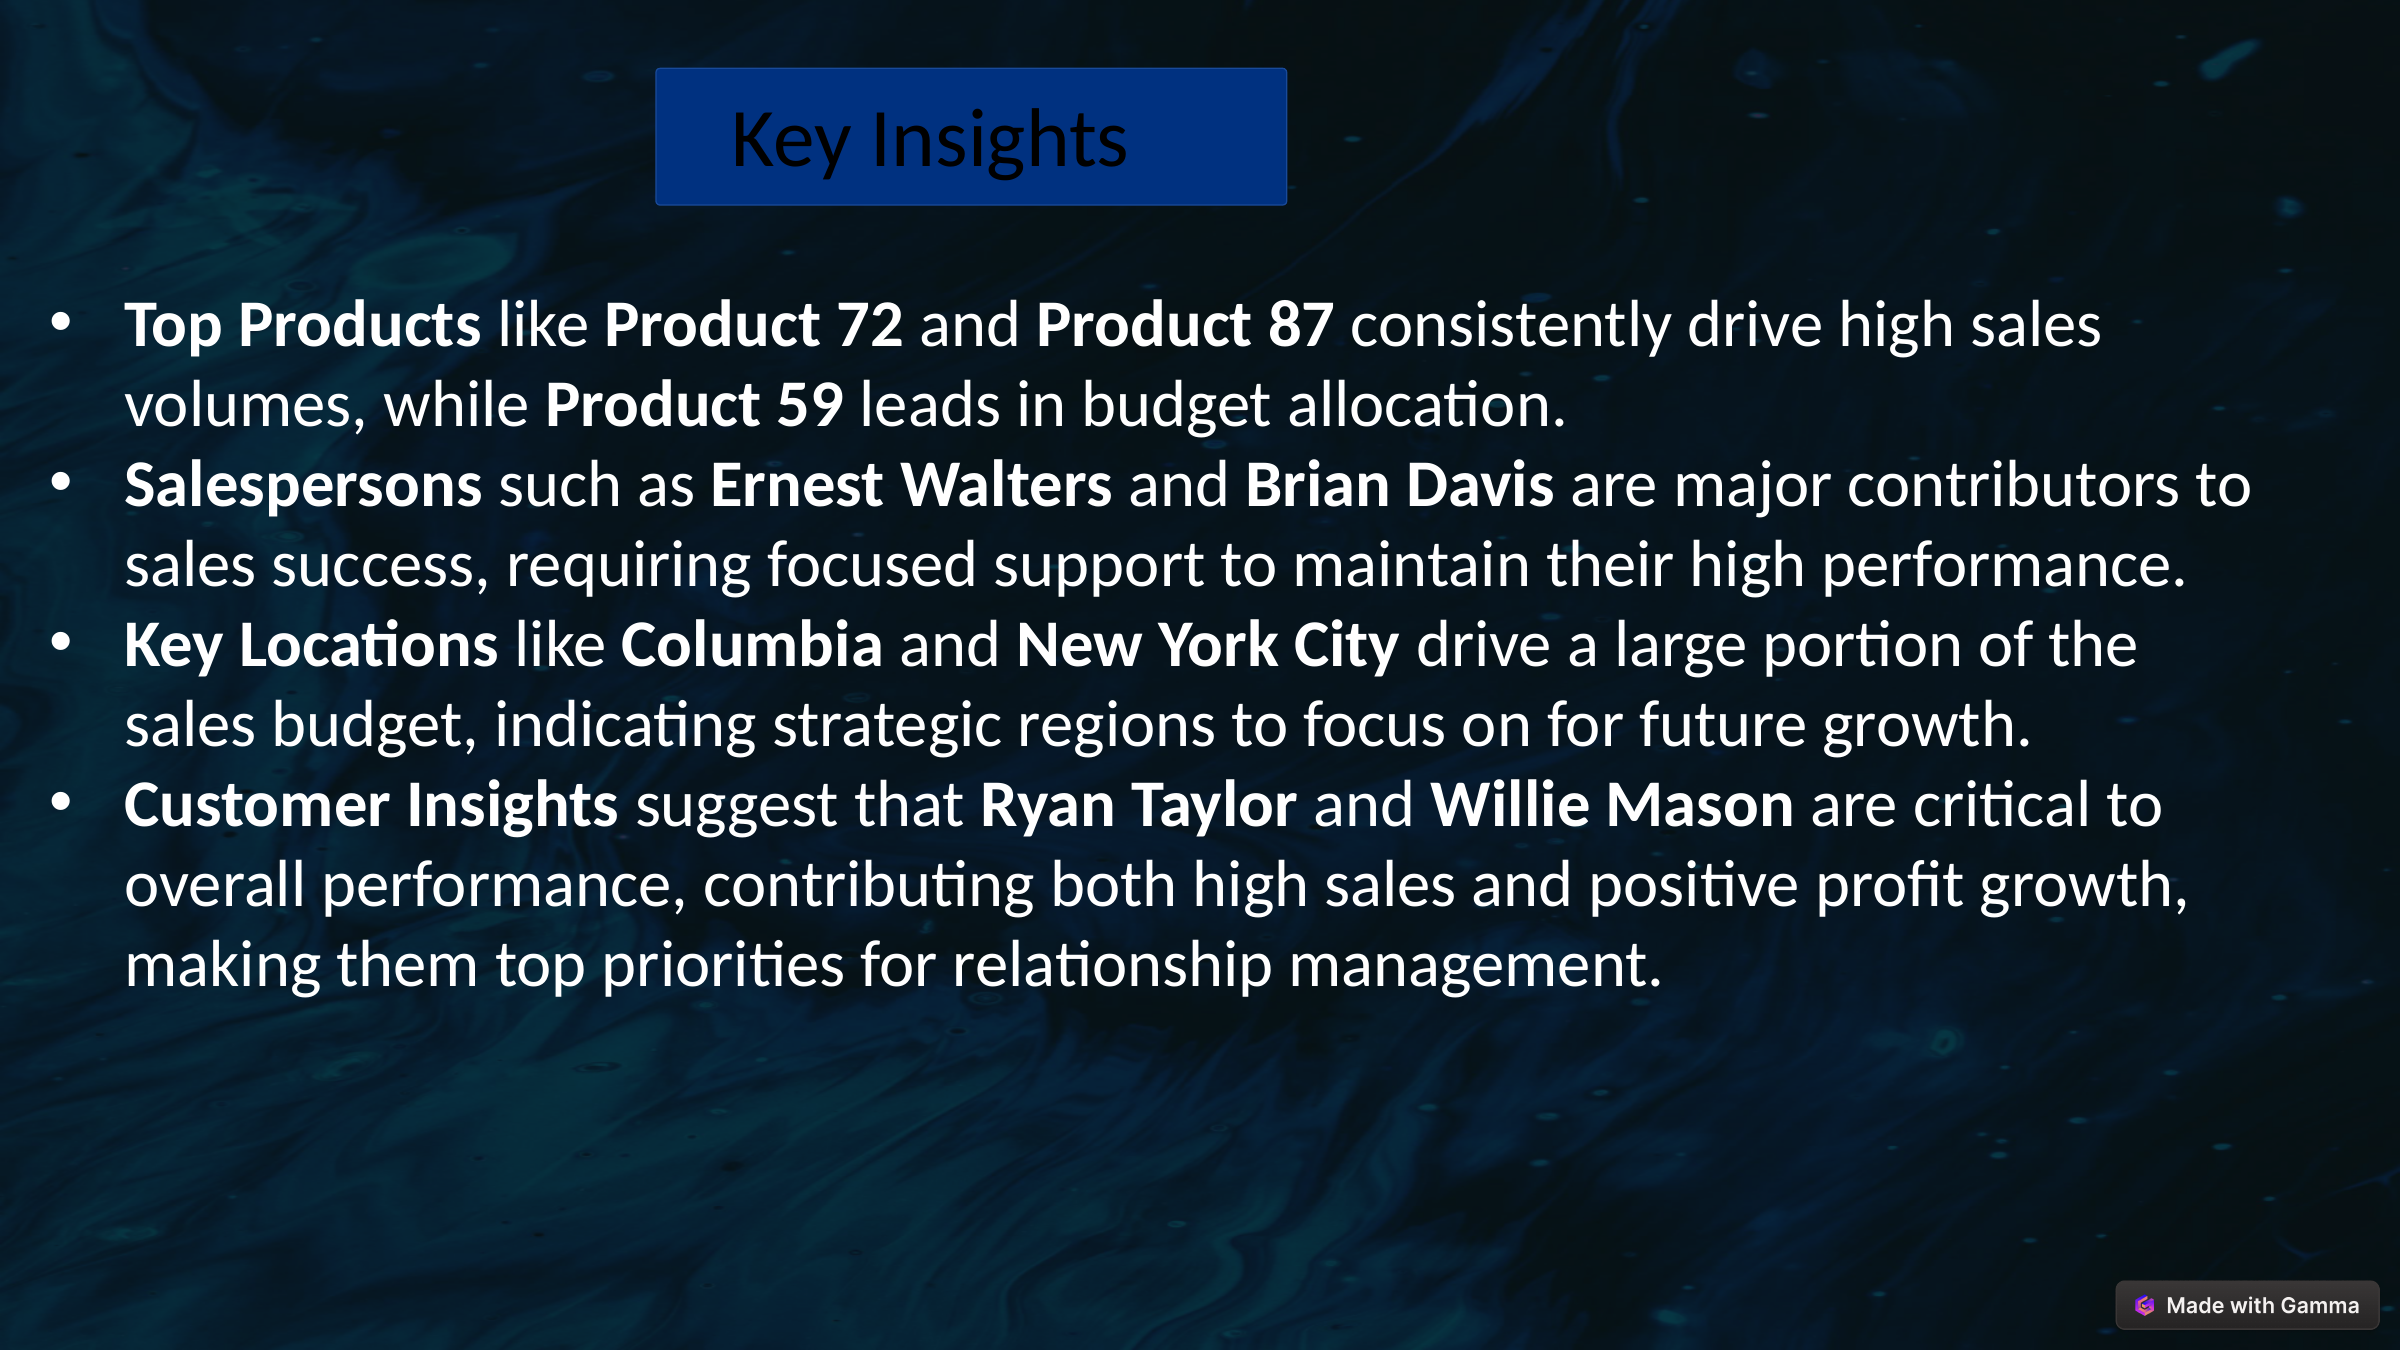

Key Insights
Top Products like Product 72 and Product 87 consistently drive high sales volumes, while Product 59 leads in budget allocation.
Salespersons such as Ernest Walters and Brian Davis are major contributors to sales success, requiring focused support to maintain their high performance.
Key Locations like Columbia and New York City drive a large portion of the sales budget, indicating strategic regions to focus on for future growth.
Customer Insights suggest that Ryan Taylor and Willie Mason are critical to overall performance, contributing both high sales and positive profit growth, making them top priorities for relationship management.